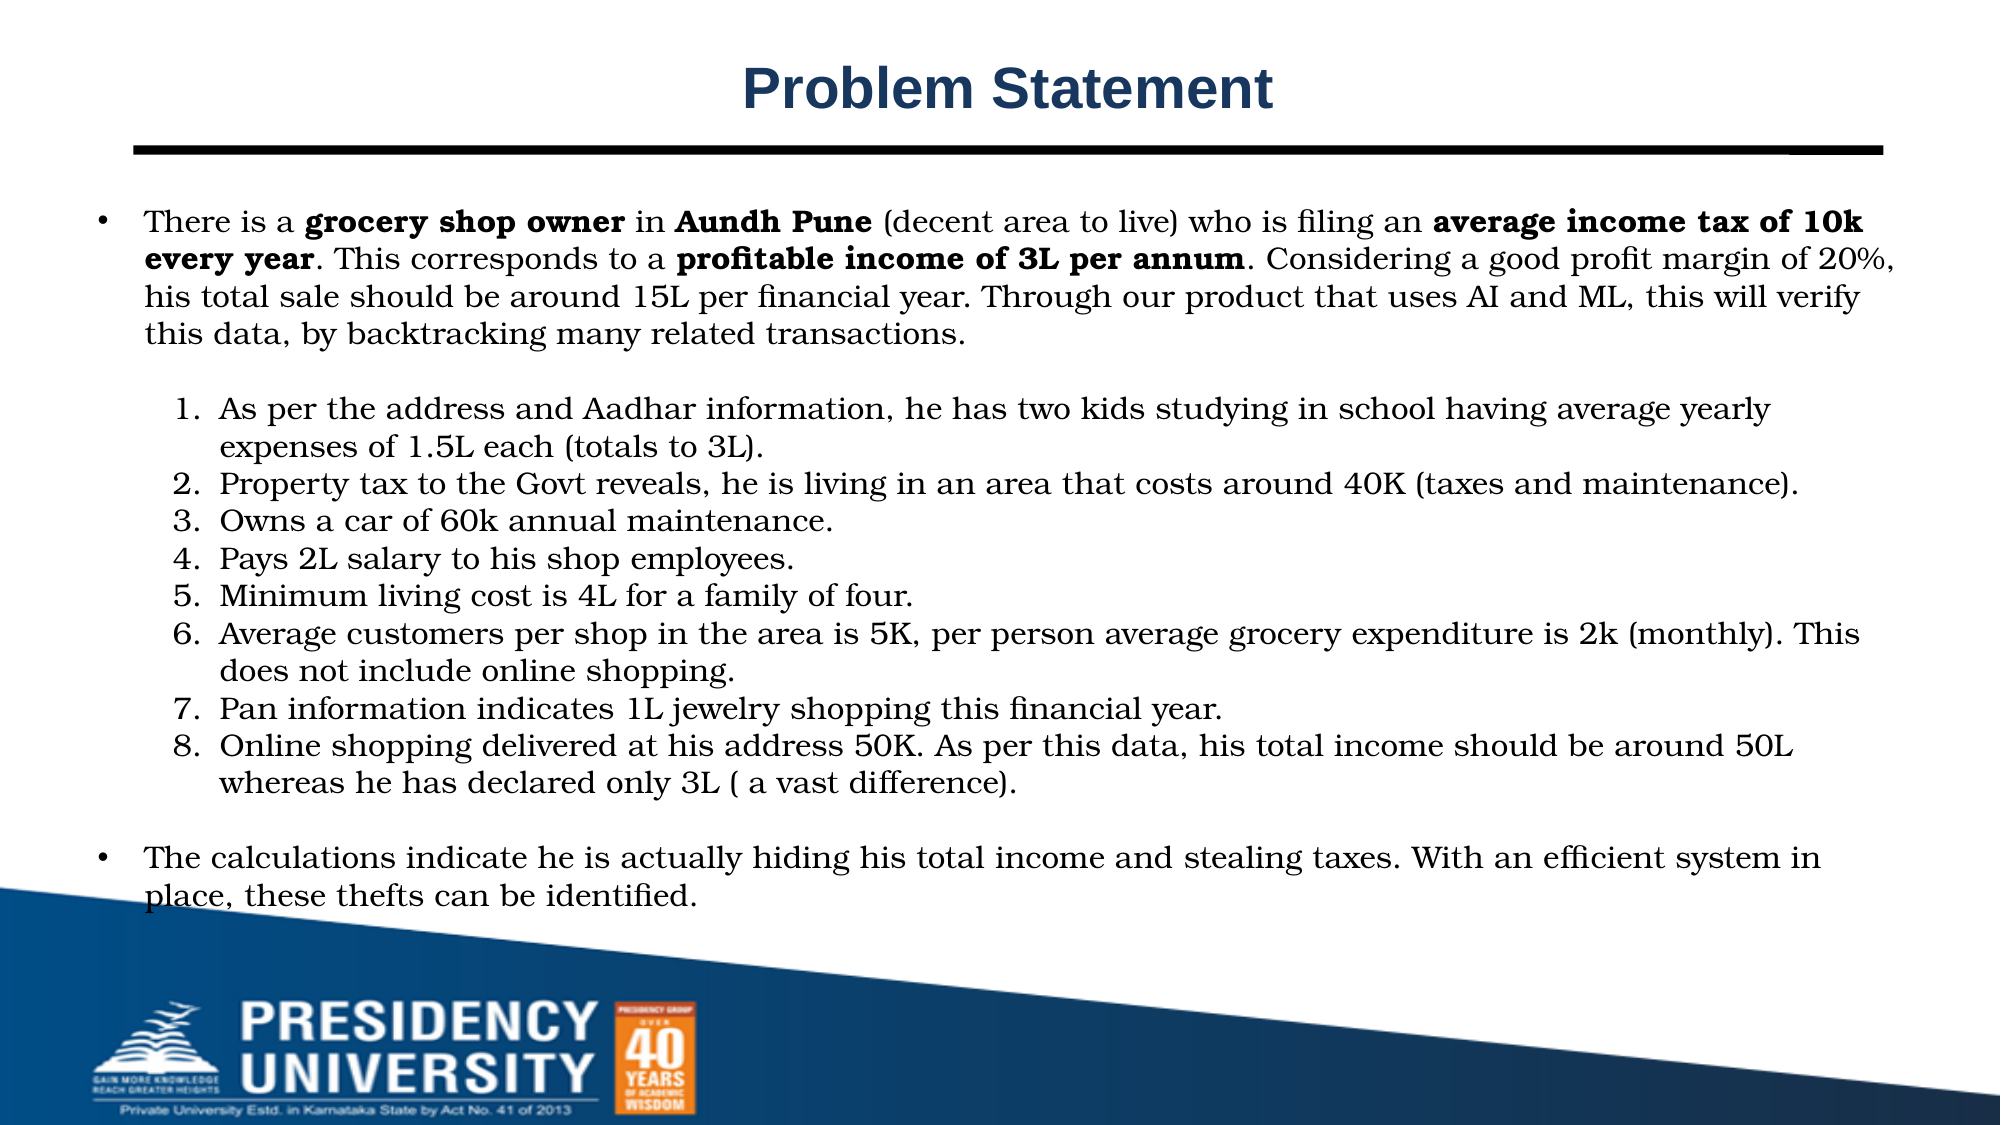

# Problem Statement
There is a grocery shop owner in Aundh Pune (decent area to live) who is filing an average income tax of 10k every year. This corresponds to a profitable income of 3L per annum. Considering a good profit margin of 20%, his total sale should be around 15L per financial year. Through our product that uses AI and ML, this will verify this data, by backtracking many related transactions.

As per the address and Aadhar information, he has two kids studying in school having average yearly expenses of 1.5L each (totals to 3L).
Property tax to the Govt reveals, he is living in an area that costs around 40K (taxes and maintenance).
Owns a car of 60k annual maintenance.
Pays 2L salary to his shop employees.
Minimum living cost is 4L for a family of four.
Average customers per shop in the area is 5K, per person average grocery expenditure is 2k (monthly). This does not include online shopping.
Pan information indicates 1L jewelry shopping this financial year.
Online shopping delivered at his address 50K. As per this data, his total income should be around 50L whereas he has declared only 3L ( a vast difference).

The calculations indicate he is actually hiding his total income and stealing taxes. With an efficient system in place, these thefts can be identified.